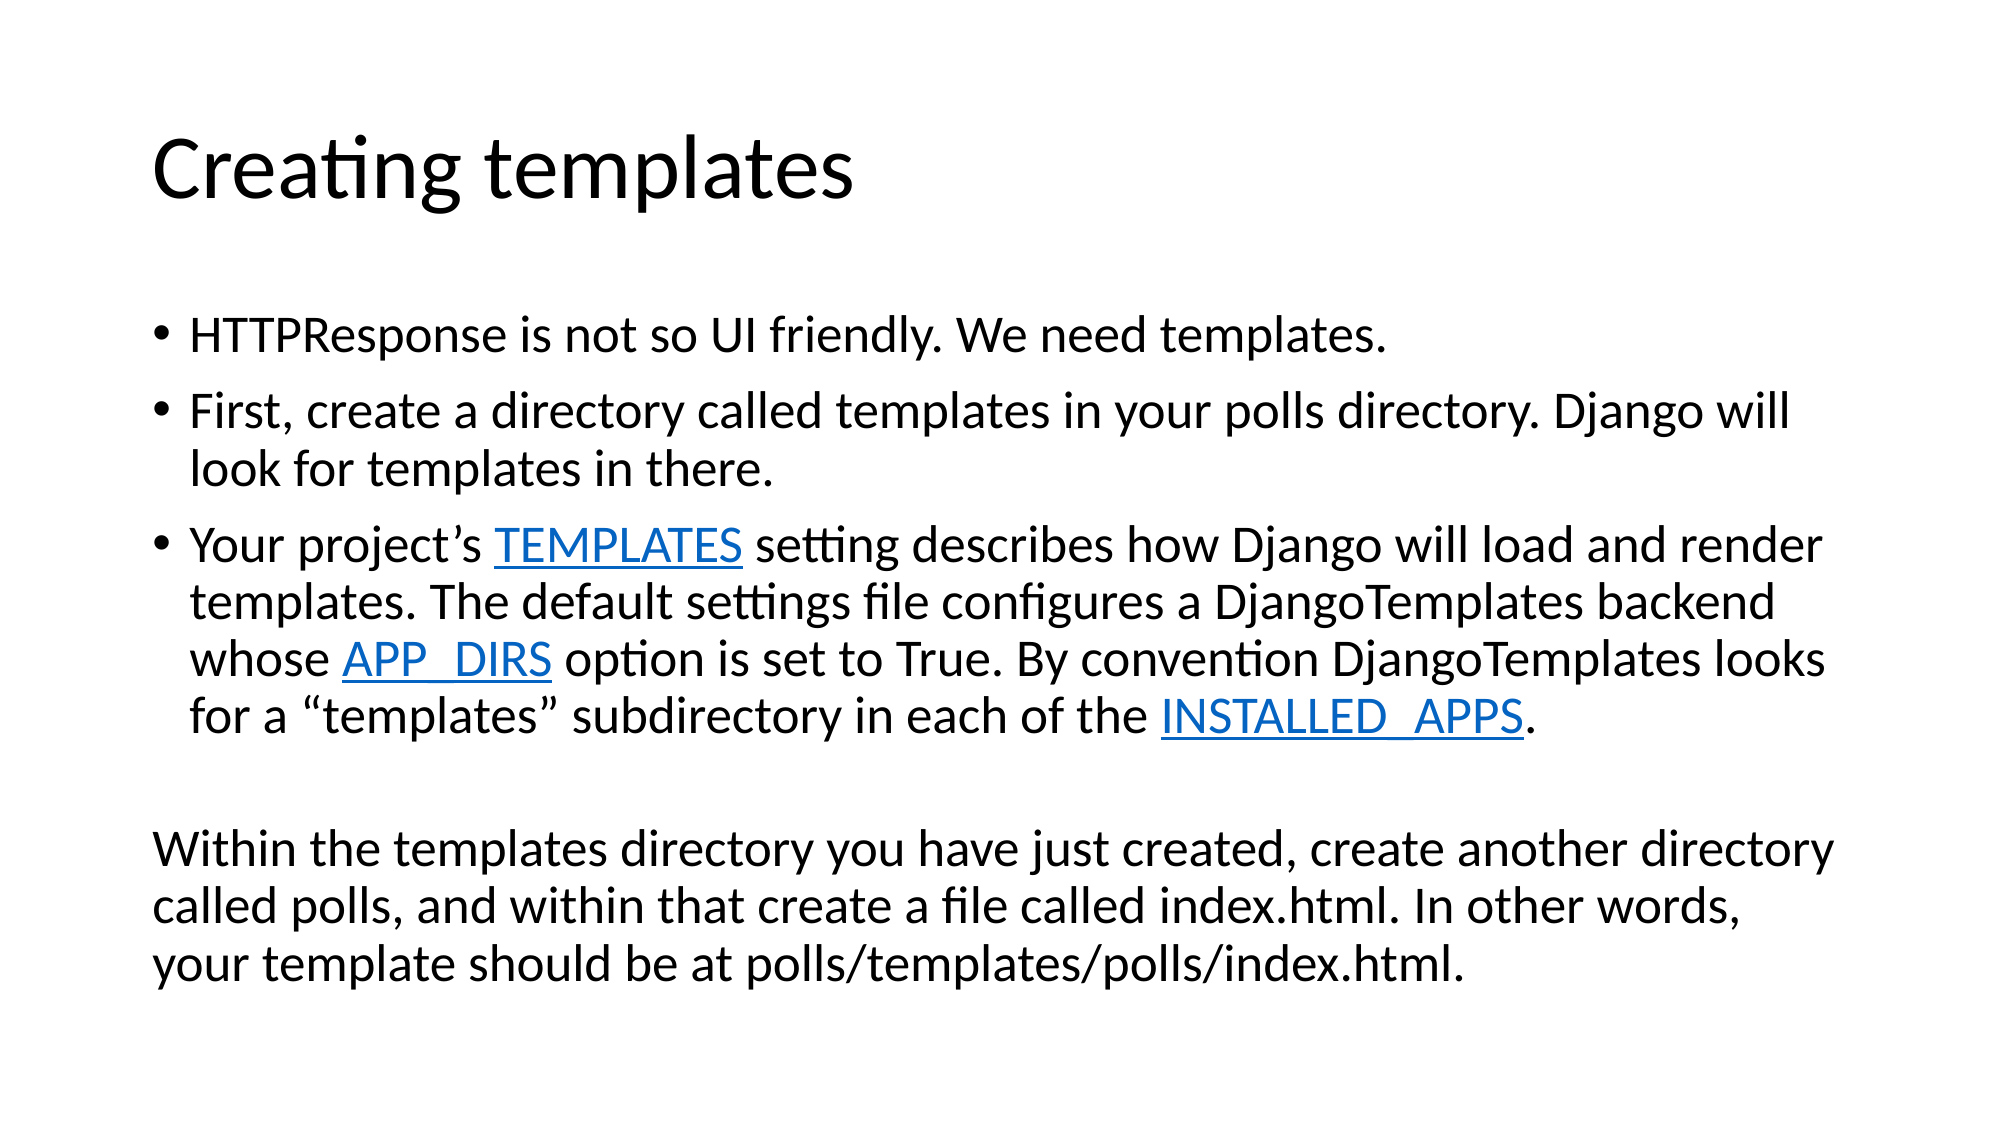

# Creating templates
HTTPResponse is not so UI friendly. We need templates.
First, create a directory called templates in your polls directory. Django will look for templates in there.
Your project’s TEMPLATES setting describes how Django will load and render templates. The default settings file configures a DjangoTemplates backend whose APP_DIRS option is set to True. By convention DjangoTemplates looks for a “templates” subdirectory in each of the INSTALLED_APPS.
Within the templates directory you have just created, create another directory called polls, and within that create a file called index.html. In other words, your template should be at polls/templates/polls/index.html.